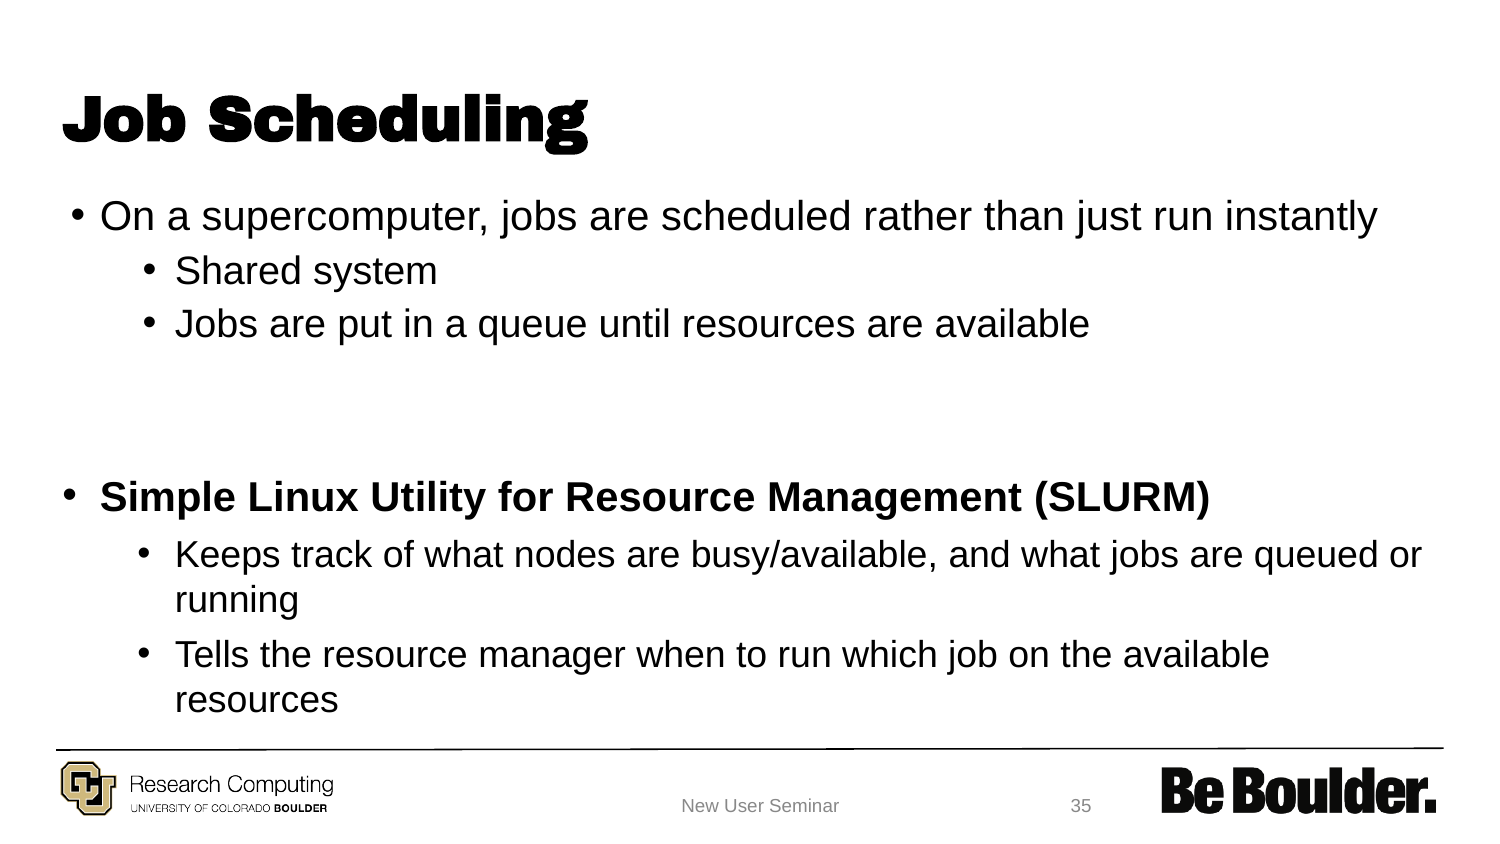

# Job Scheduling
On a supercomputer, jobs are scheduled rather than just run instantly
Shared system
Jobs are put in a queue until resources are available

Simple Linux Utility for Resource Management (SLURM)
Keeps track of what nodes are busy/available, and what jobs are queued or running
Tells the resource manager when to run which job on the available resources

New User Seminar
35